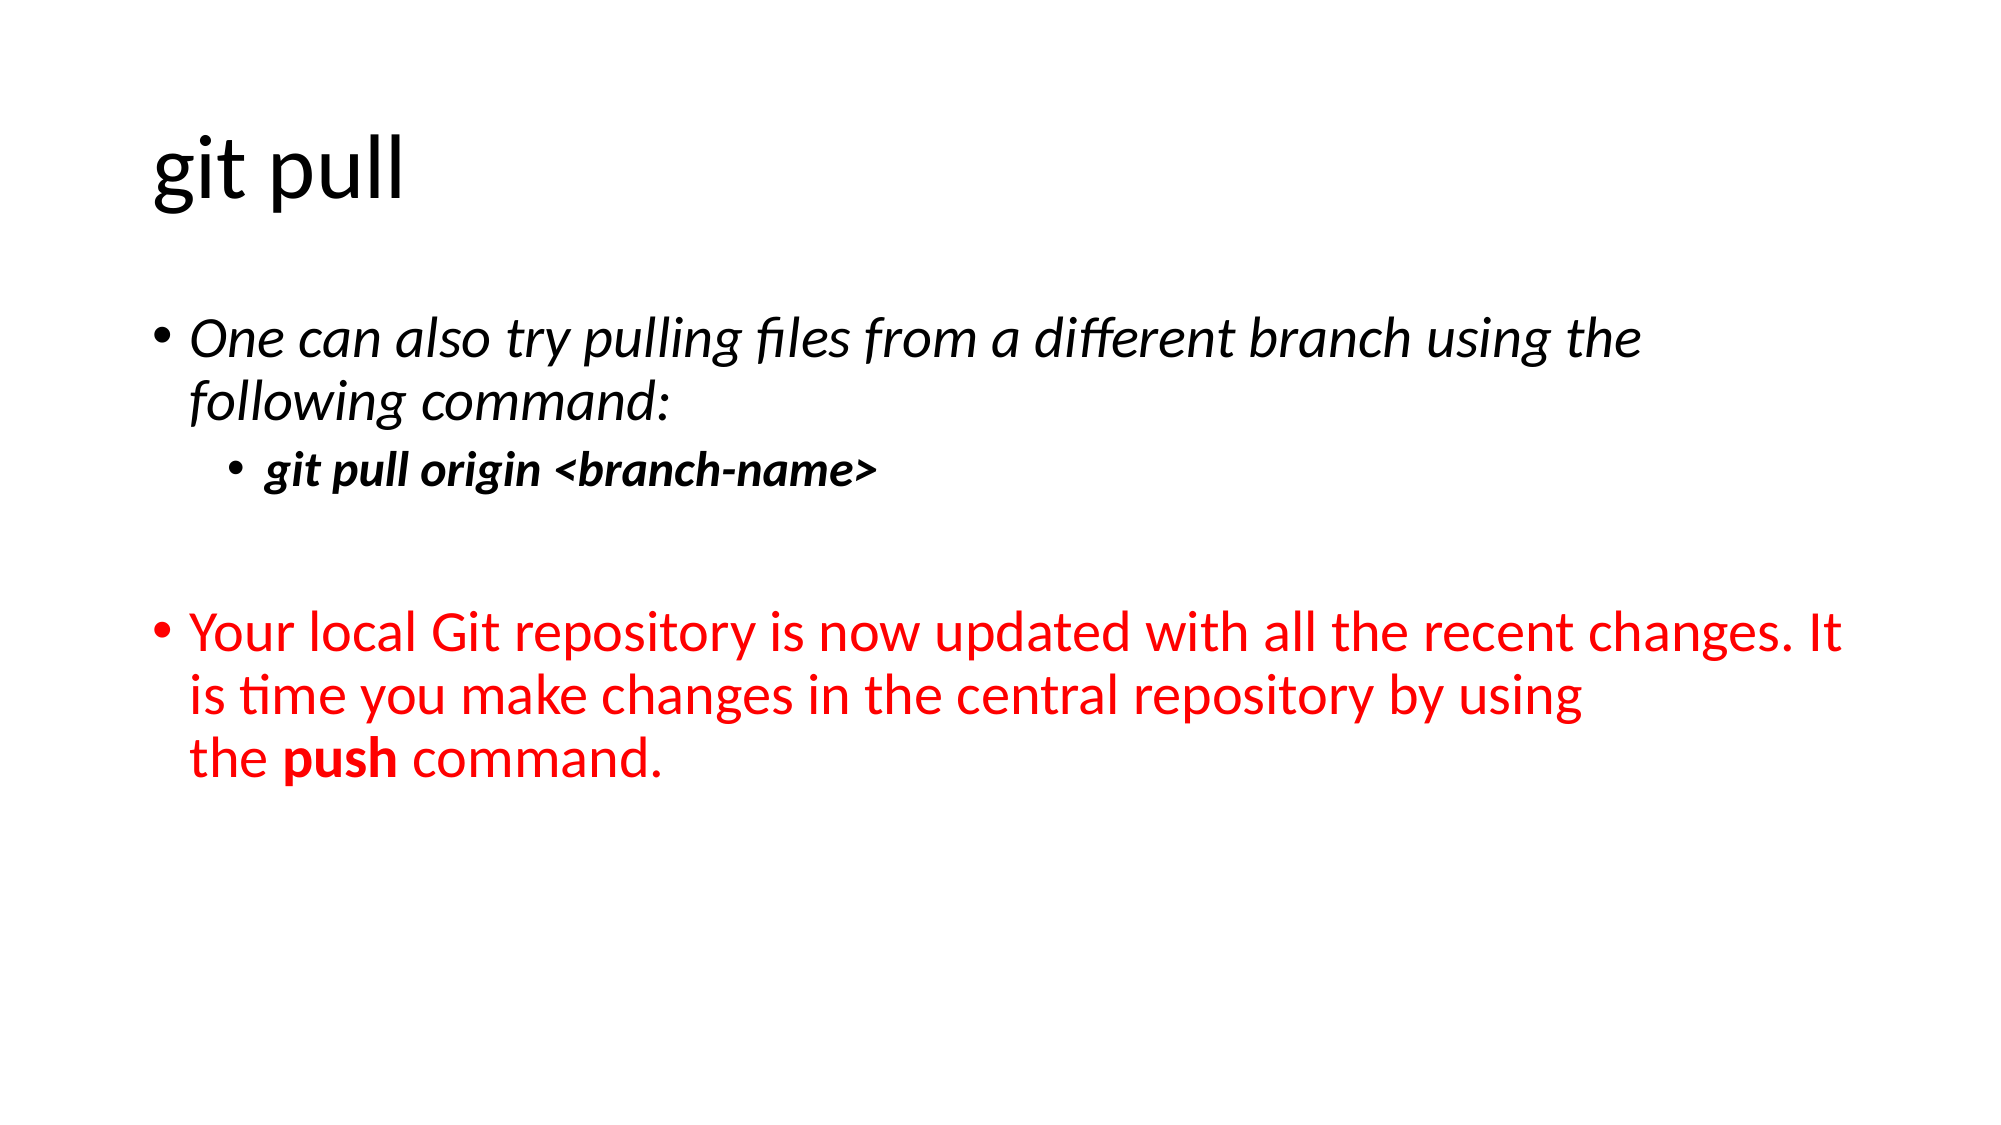

# git pull
One can also try pulling files from a different branch using the following command:
git pull origin <branch-name>

Your local Git repository is now updated with all the recent changes. It is time you make changes in the central repository by using the push command.